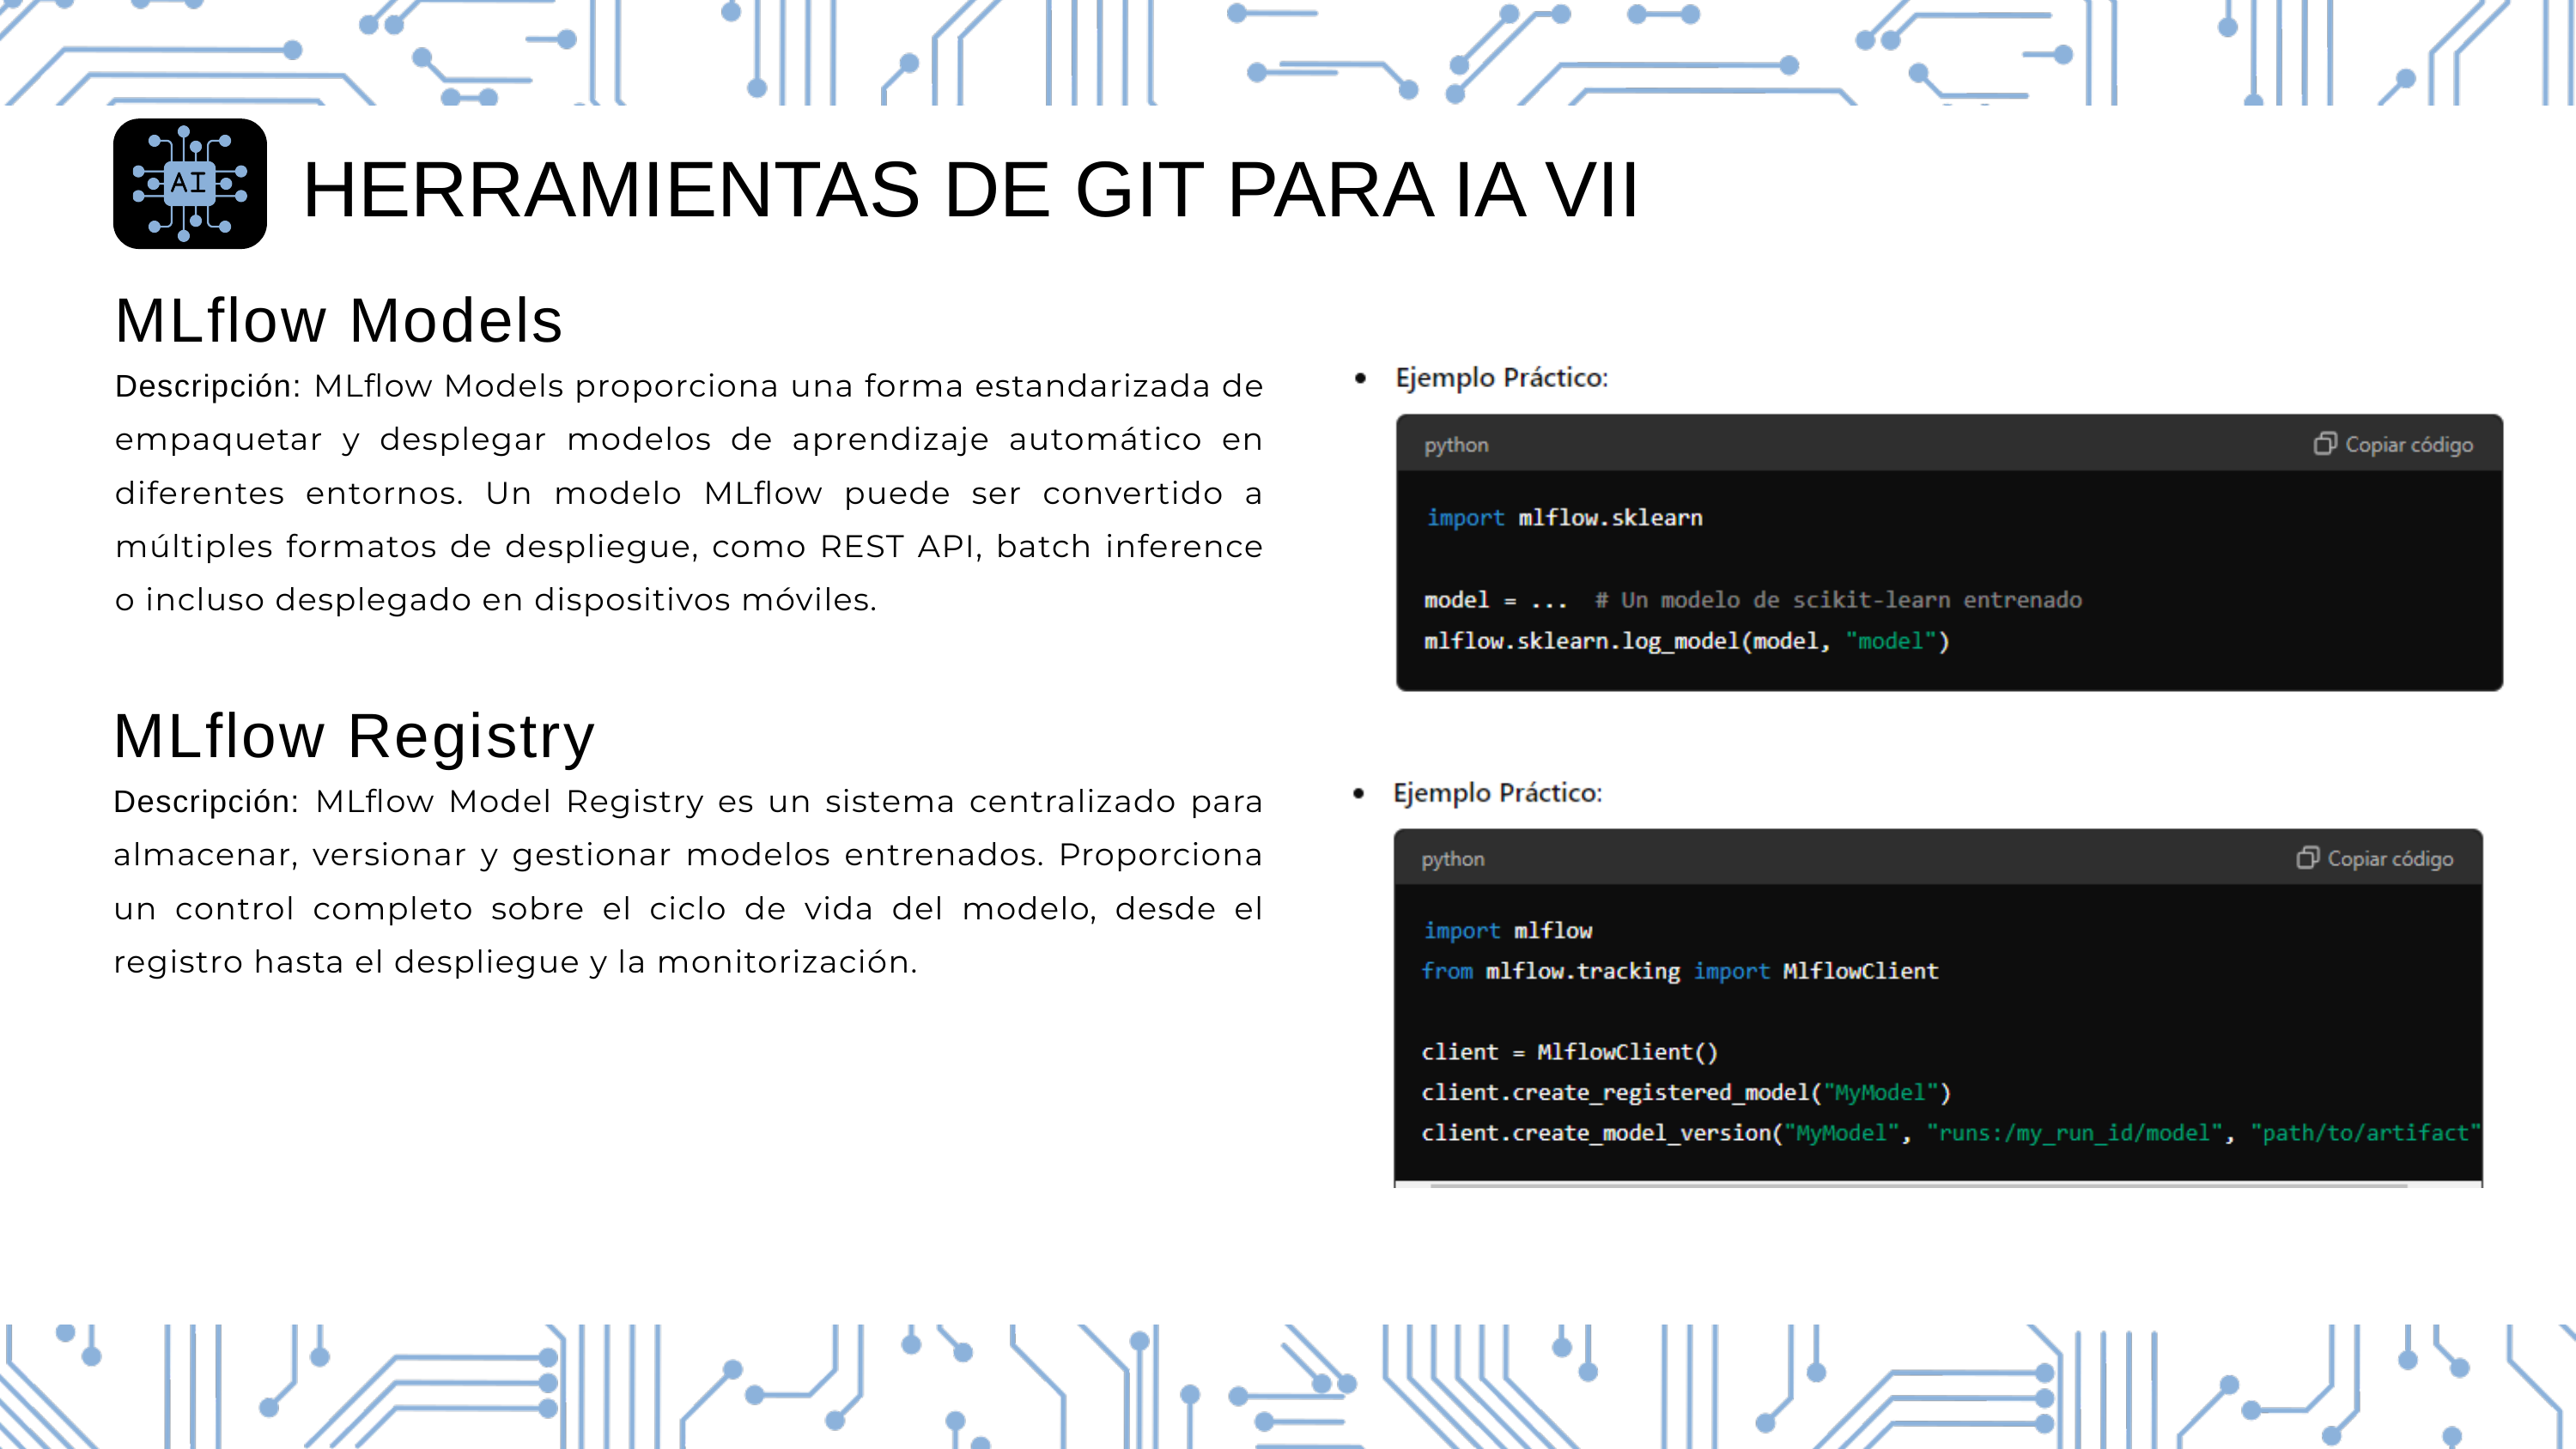

HERRAMIENTAS DE GIT PARA IA VII

MLflow Models
Descripción: MLflow Models proporciona una forma estandarizada de empaquetar y desplegar modelos de aprendizaje automático en diferentes entornos. Un modelo MLflow puede ser convertido a múltiples formatos de despliegue, como REST API, batch inference o incluso desplegado en dispositivos móviles.

MLflow Registry
Descripción: MLflow Model Registry es un sistema centralizado para almacenar, versionar y gestionar modelos entrenados. Proporciona un control completo sobre el ciclo de vida del modelo, desde el registro hasta el despliegue y la monitorización.